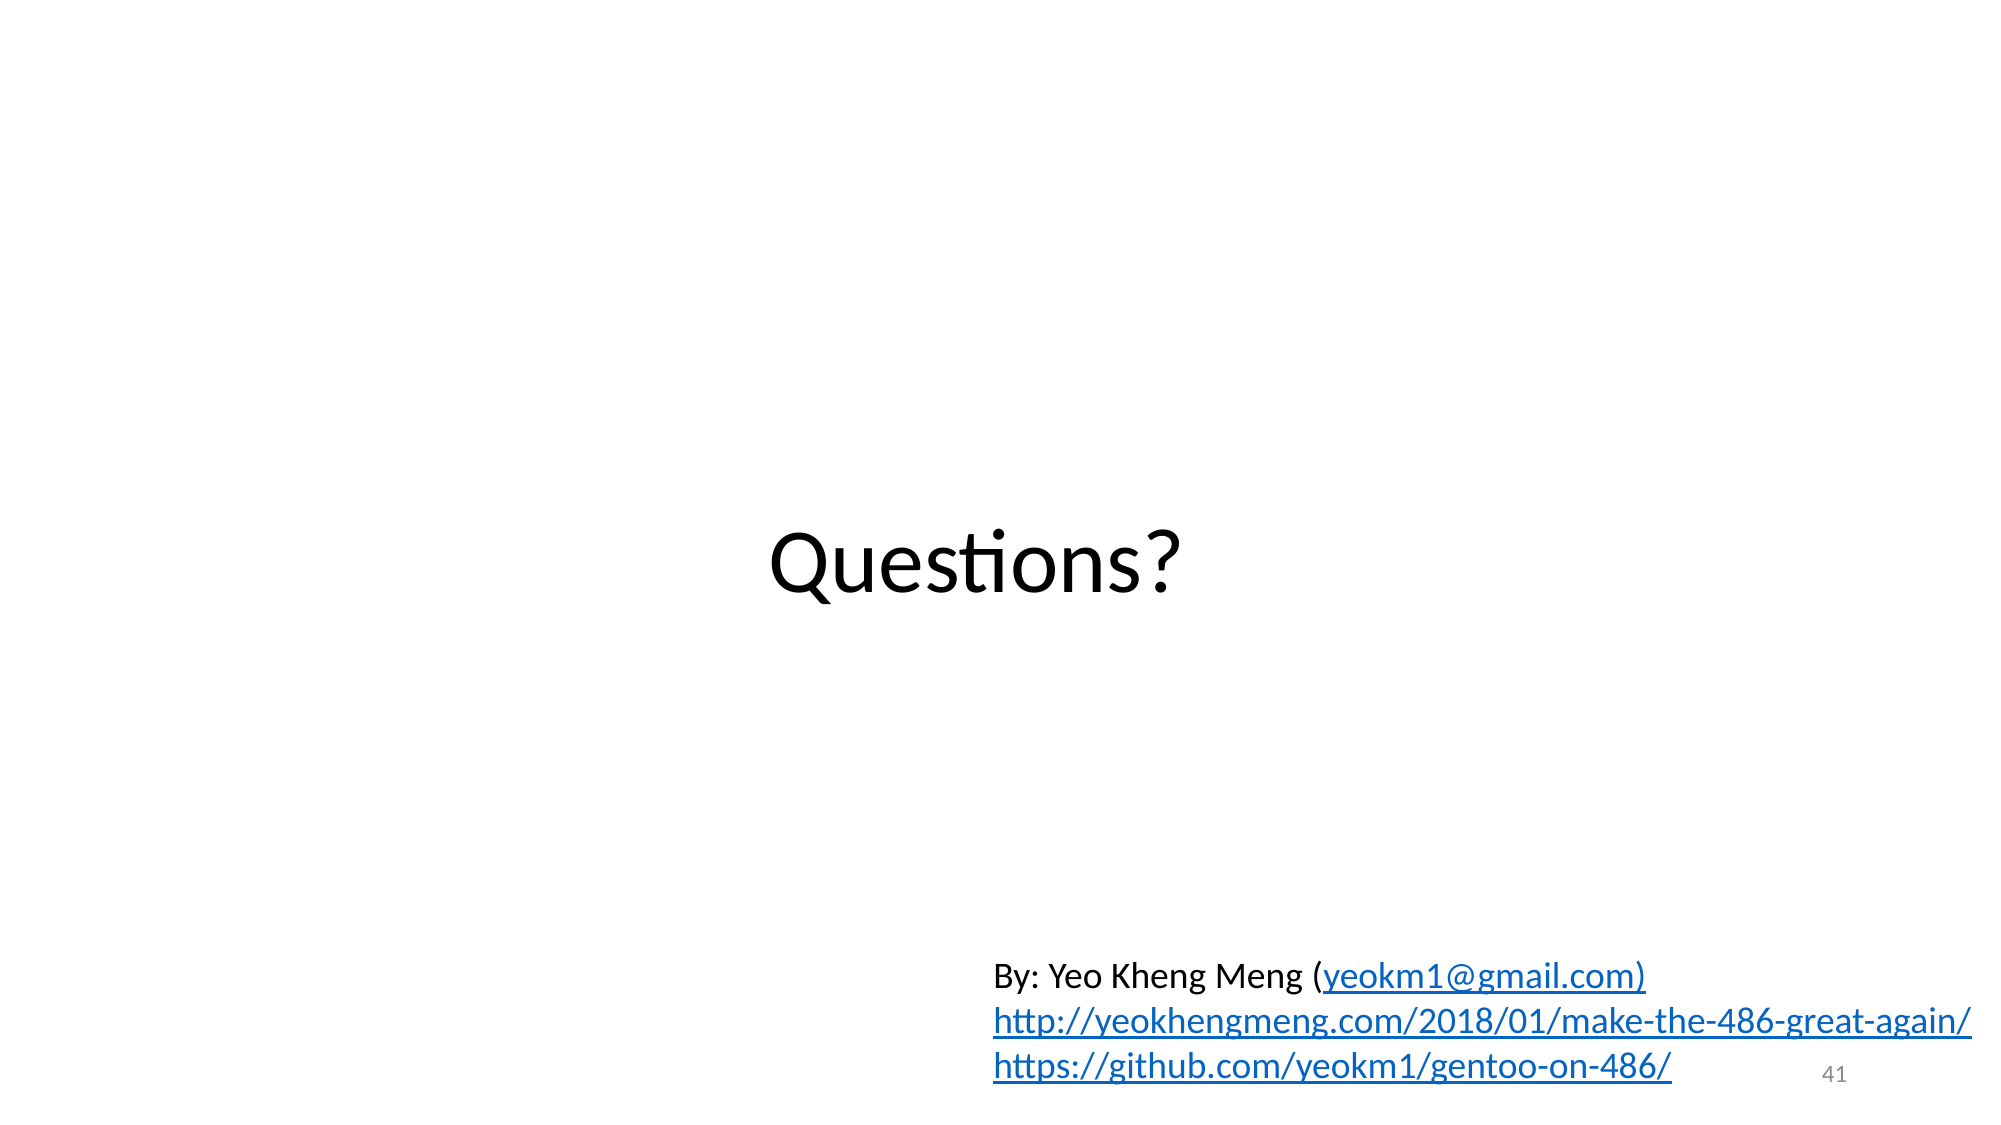

# Questions?
By: Yeo Kheng Meng (yeokm1@gmail.com)
http://yeokhengmeng.com/2018/01/make-the-486-great-again/
https://github.com/yeokm1/gentoo-on-486/

41